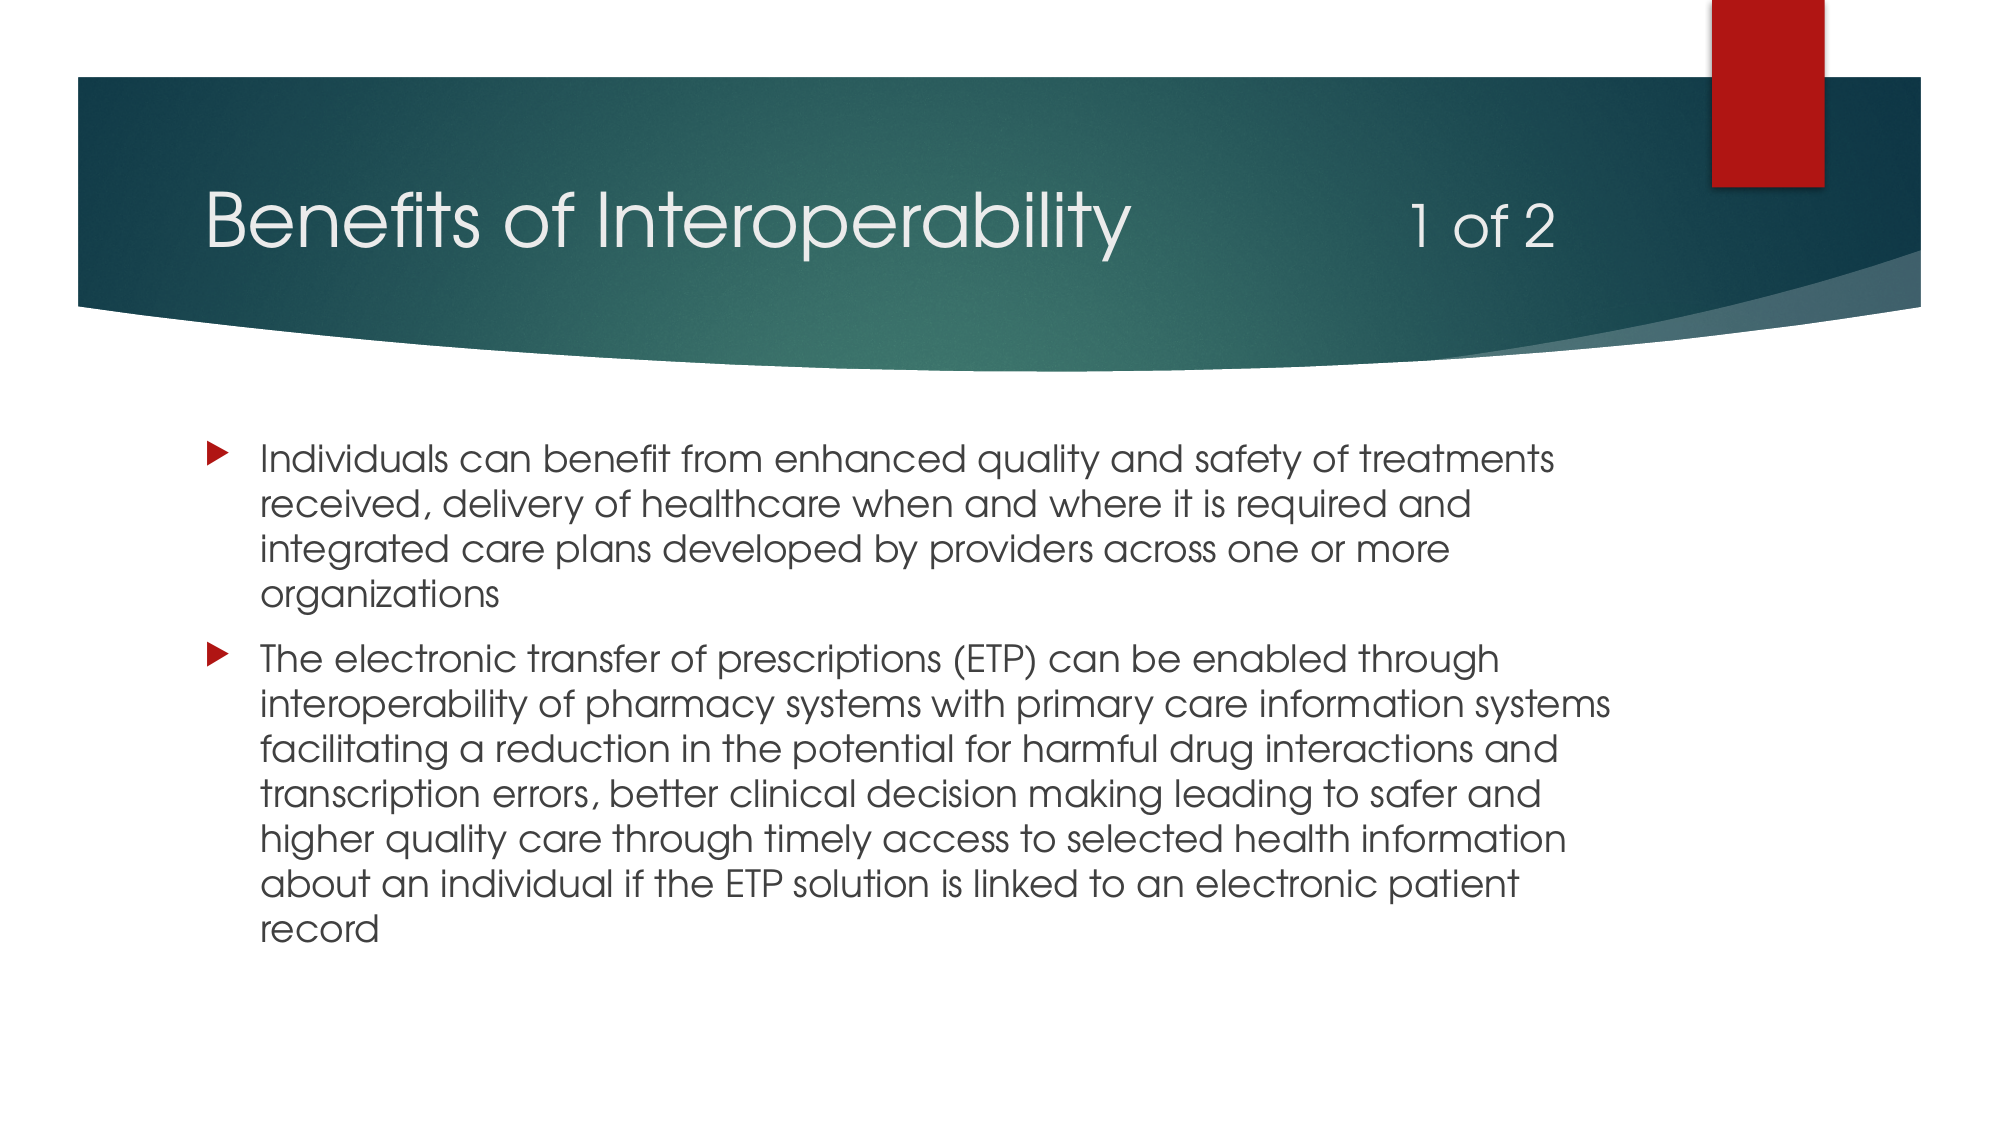

# Benefits of Interoperability             1 of 2
Individuals can benefit from enhanced quality and safety of treatments received, delivery of healthcare when and where it is required and integrated care plans developed by providers across one or more organizations
The electronic transfer of prescriptions (ETP) can be enabled through interoperability of pharmacy systems with primary care information systems facilitating a reduction in the potential for harmful drug interactions and transcription errors, better clinical decision making leading to safer and higher quality care through timely access to selected health information about an individual if the ETP solution is linked to an electronic patient record